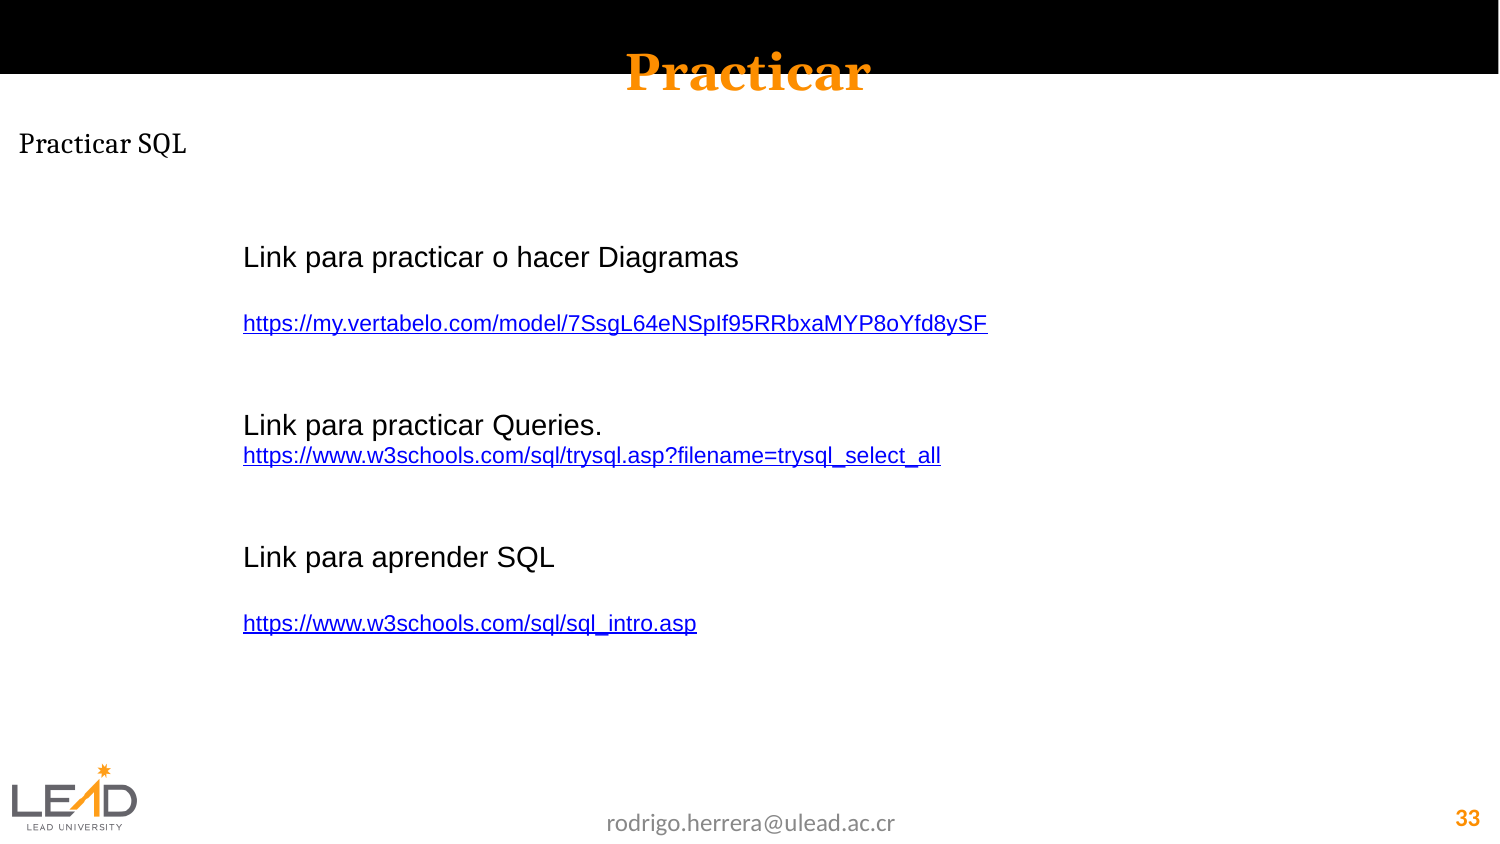

Practicar
Practicar SQL

Link para practicar o hacer Diagramas

https://my.vertabelo.com/model/7SsgL64eNSpIf95RRbxaMYP8oYfd8ySF

Link para practicar Queries.
https://www.w3schools.com/sql/trysql.asp?filename=trysql_select_all

Link para aprender SQL

https://www.w3schools.com/sql/sql_intro.asp
33
rodrigo.herrera@ulead.ac.cr